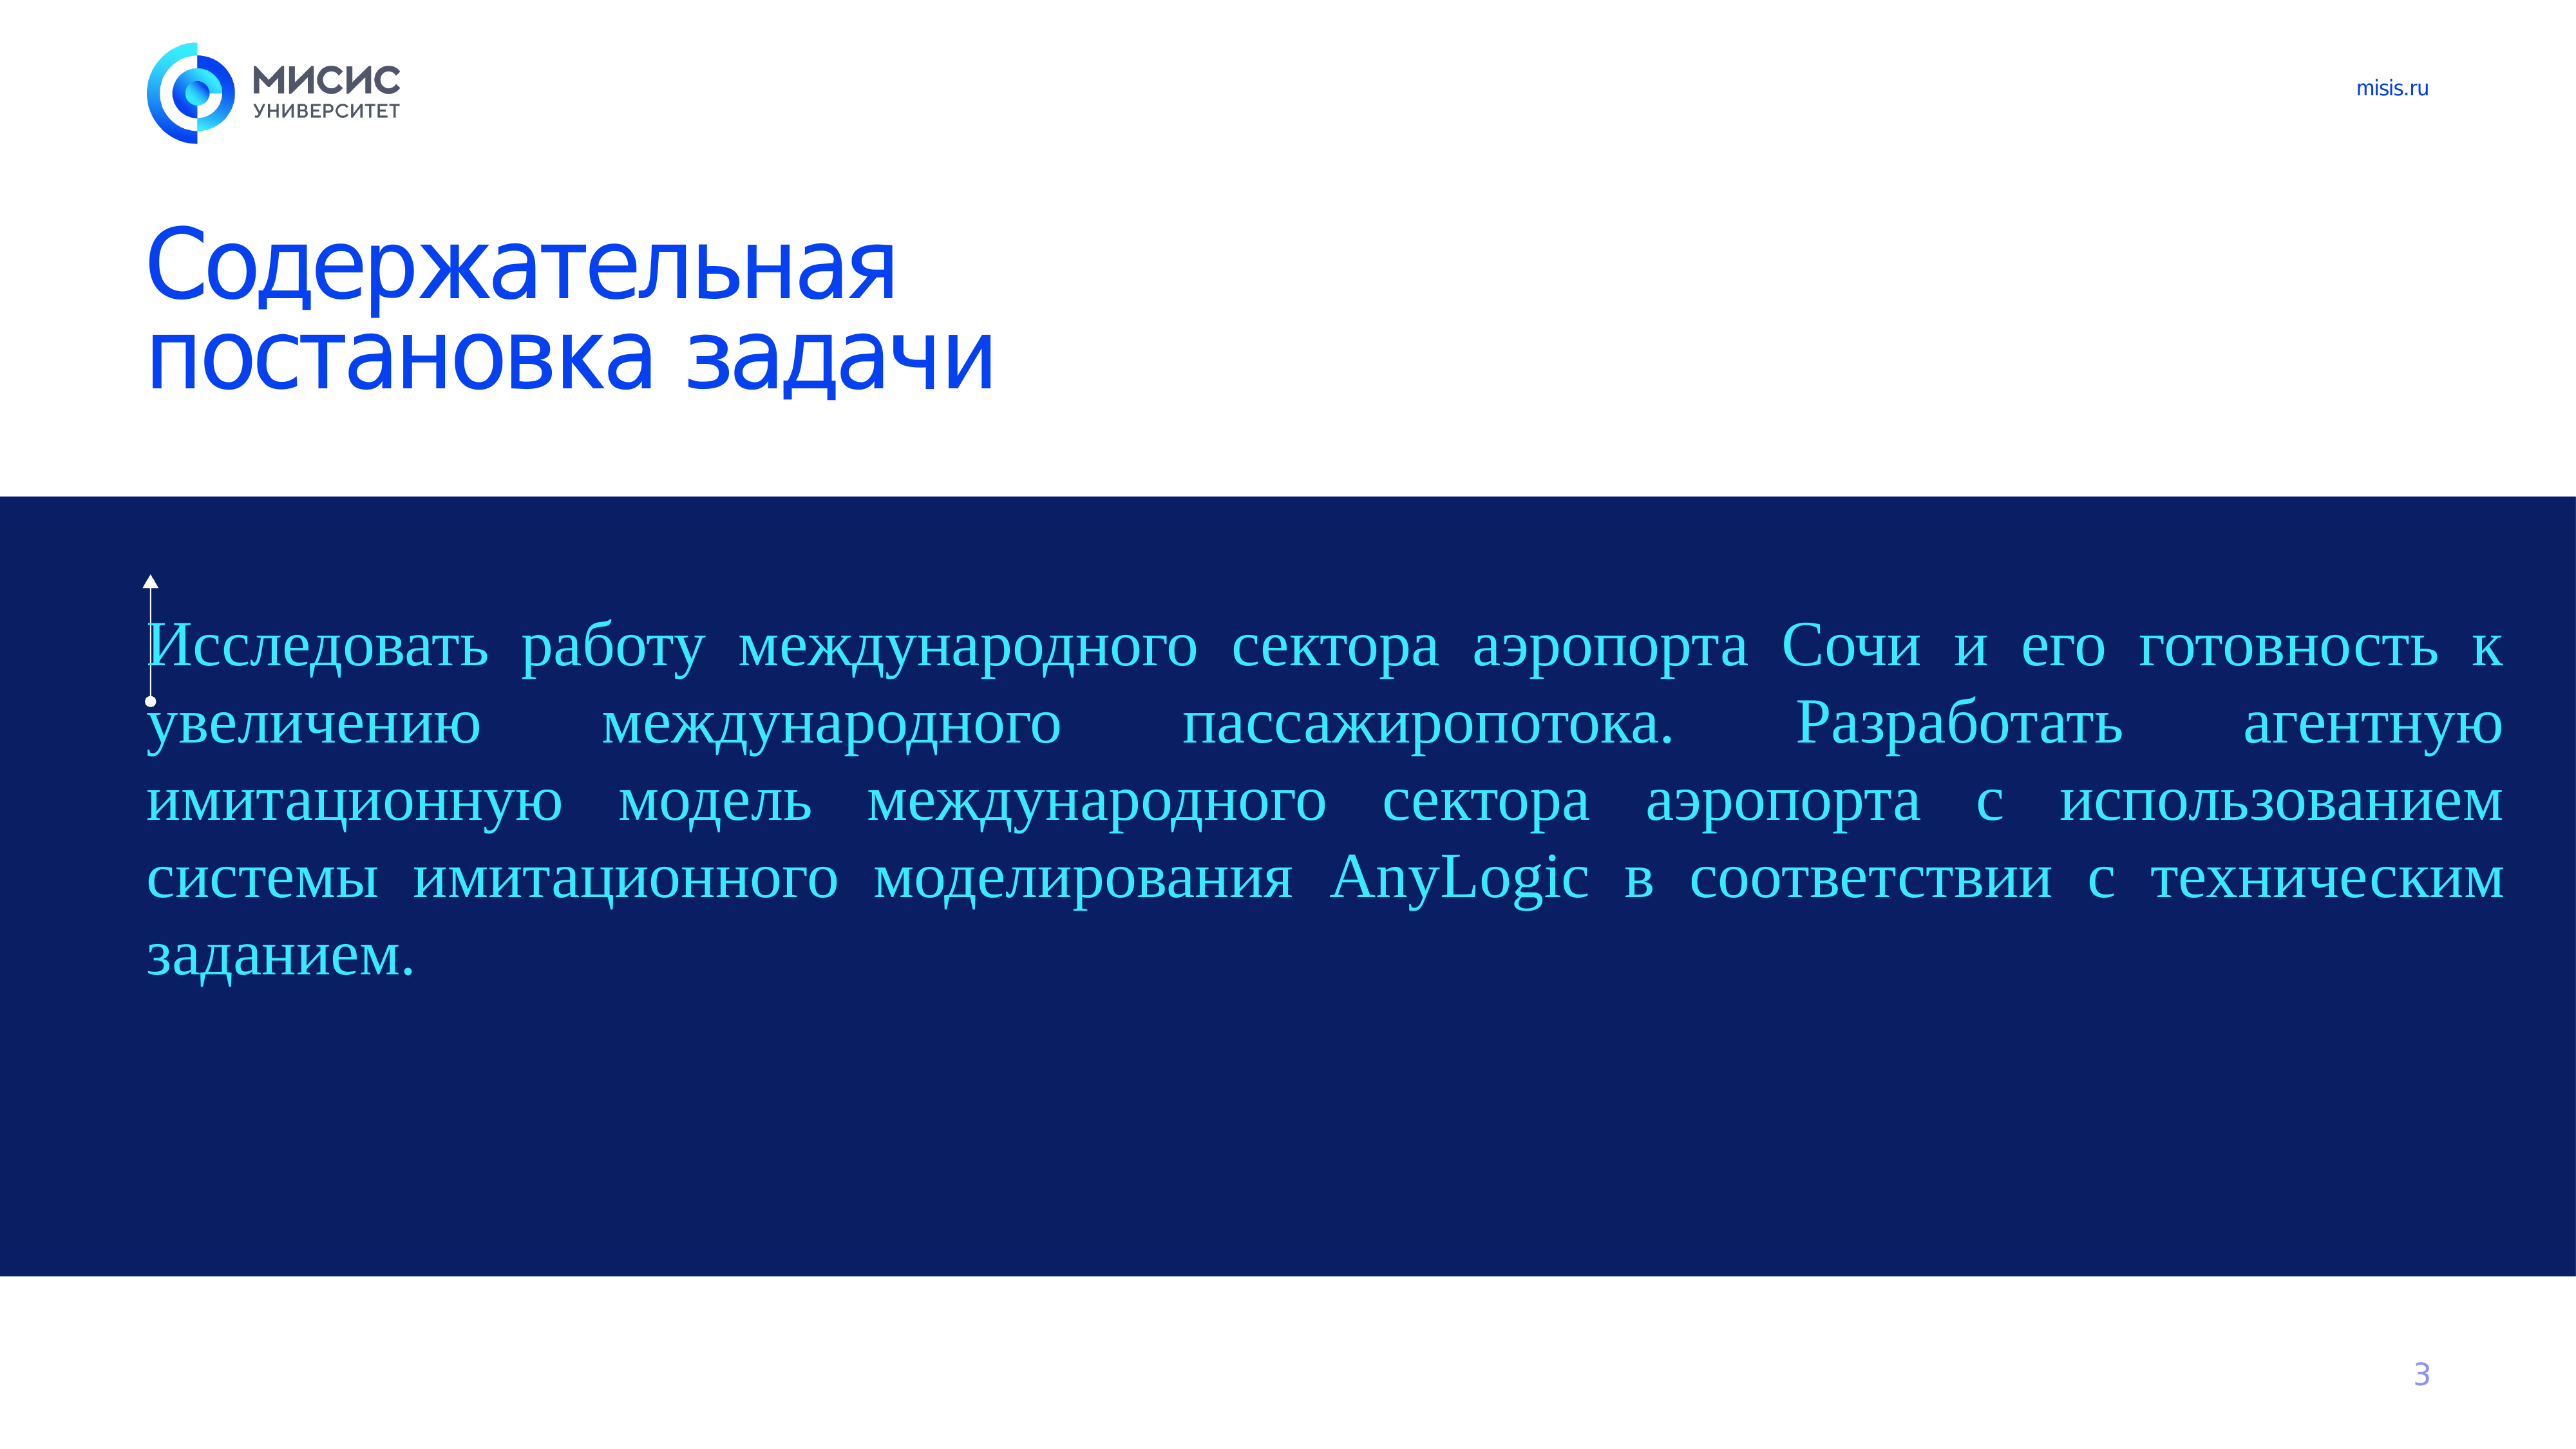

# Содержательная постановка задачи
Исследовать работу международного сектора аэропорта Сочи и его готовность к увеличению международного пассажиропотока. Разработать агентную имитационную модель международного сектора аэропорта с использованием системы имитационного моделирования AnyLogic в соответствии с техническим заданием.
3